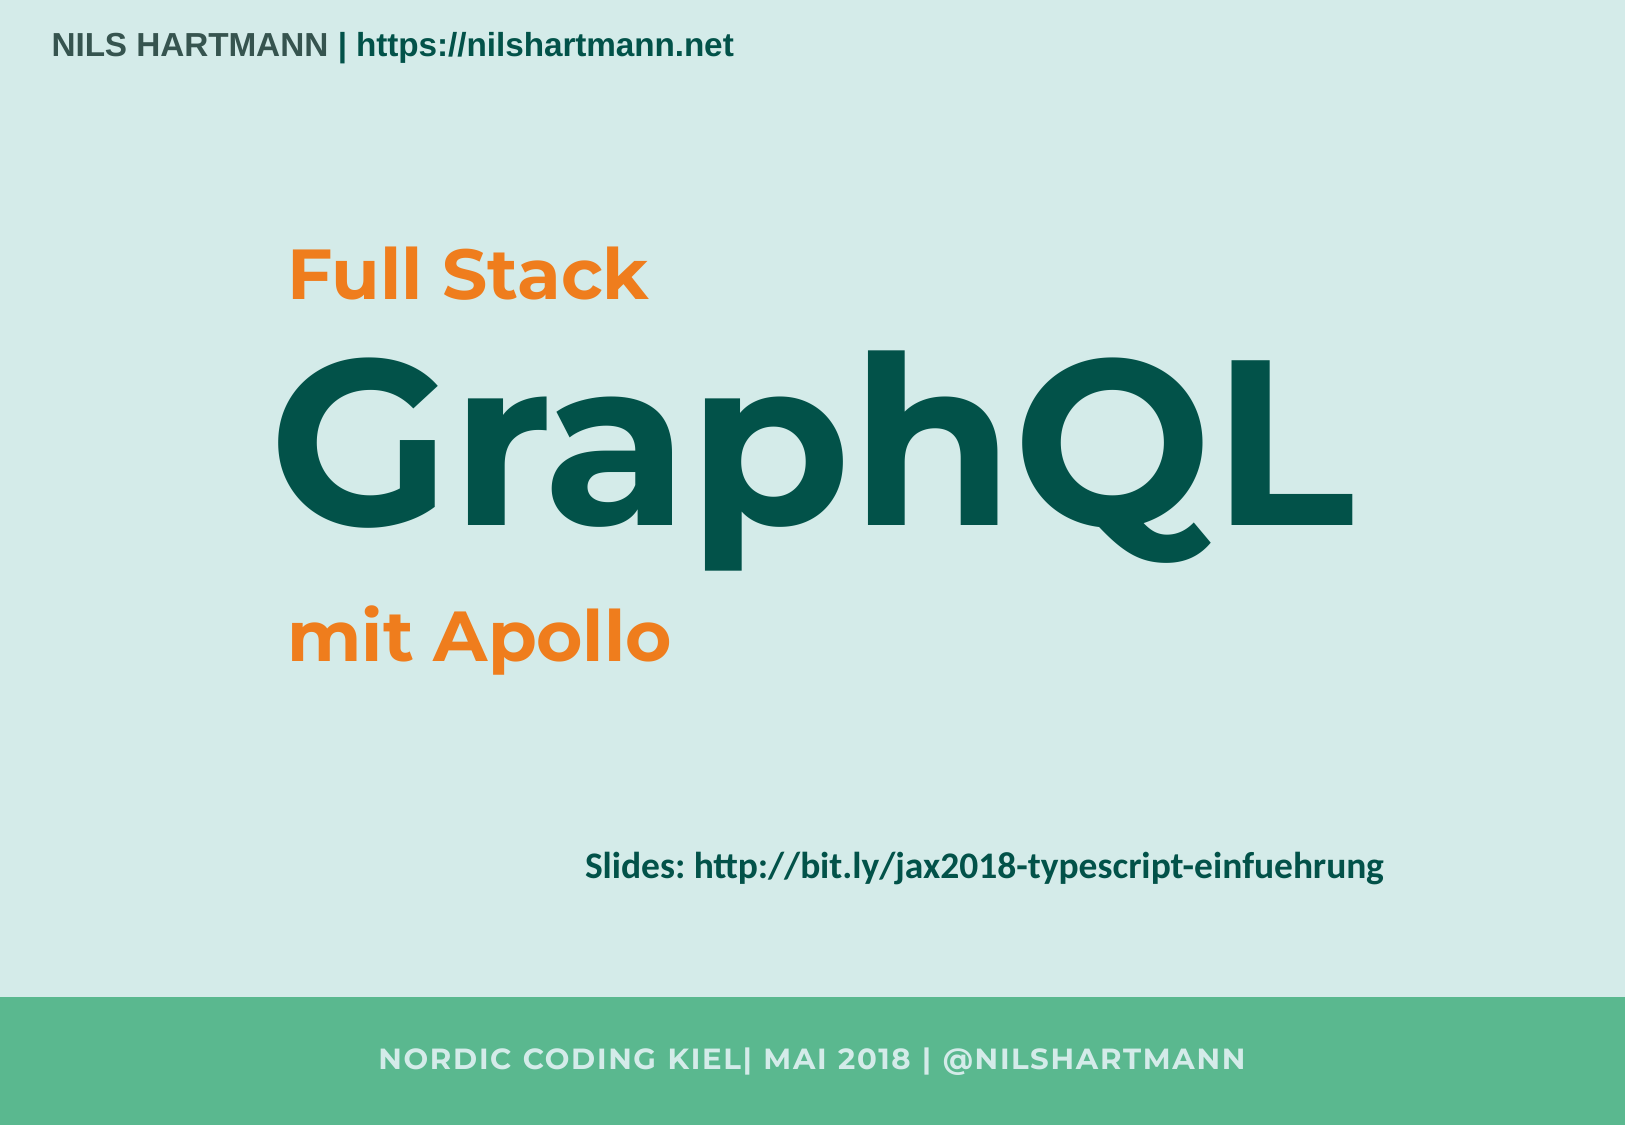

NILS HARTMANN | https://nilshartmann.net
Full Stack
GraphQL
mit Apollo
Slides: http://bit.ly/jax2018-typescript-einfuehrung
# Nordic Coding Kiel| Mai 2018 | @nilshartmann